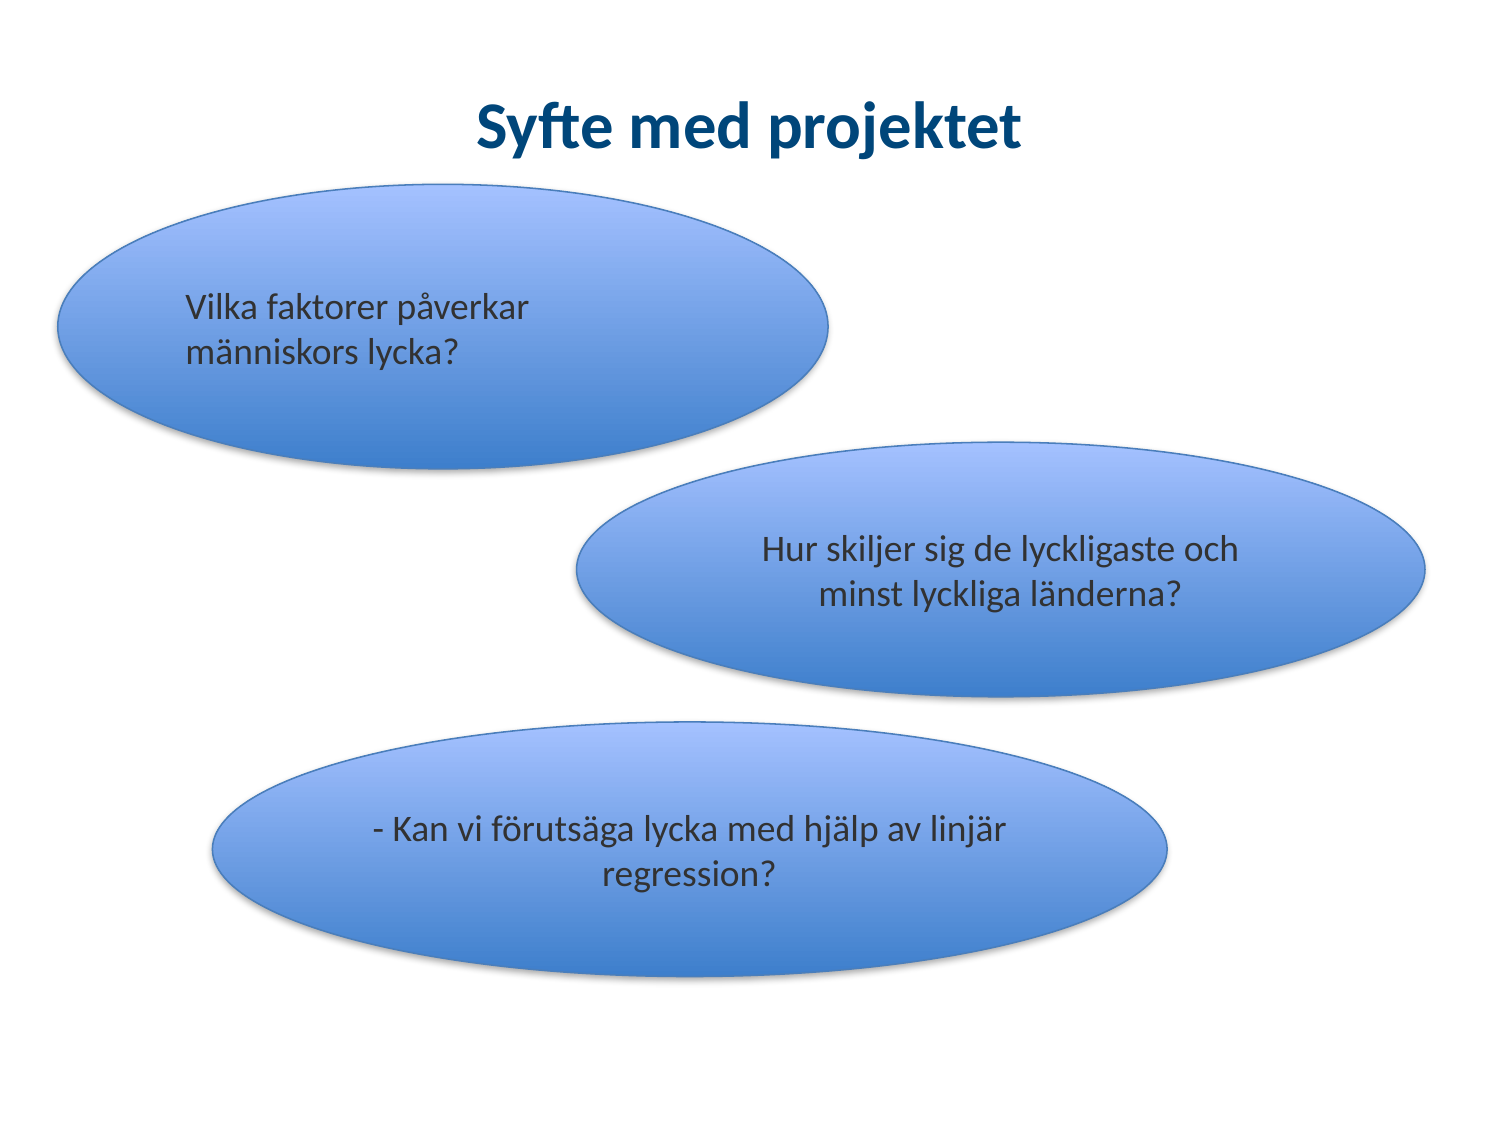

Syfte med projektet
Vilka faktorer påverkar människors lycka?
Hur skiljer sig de lyckligaste och minst lyckliga länderna?
- Kan vi förutsäga lycka med hjälp av linjär regression?